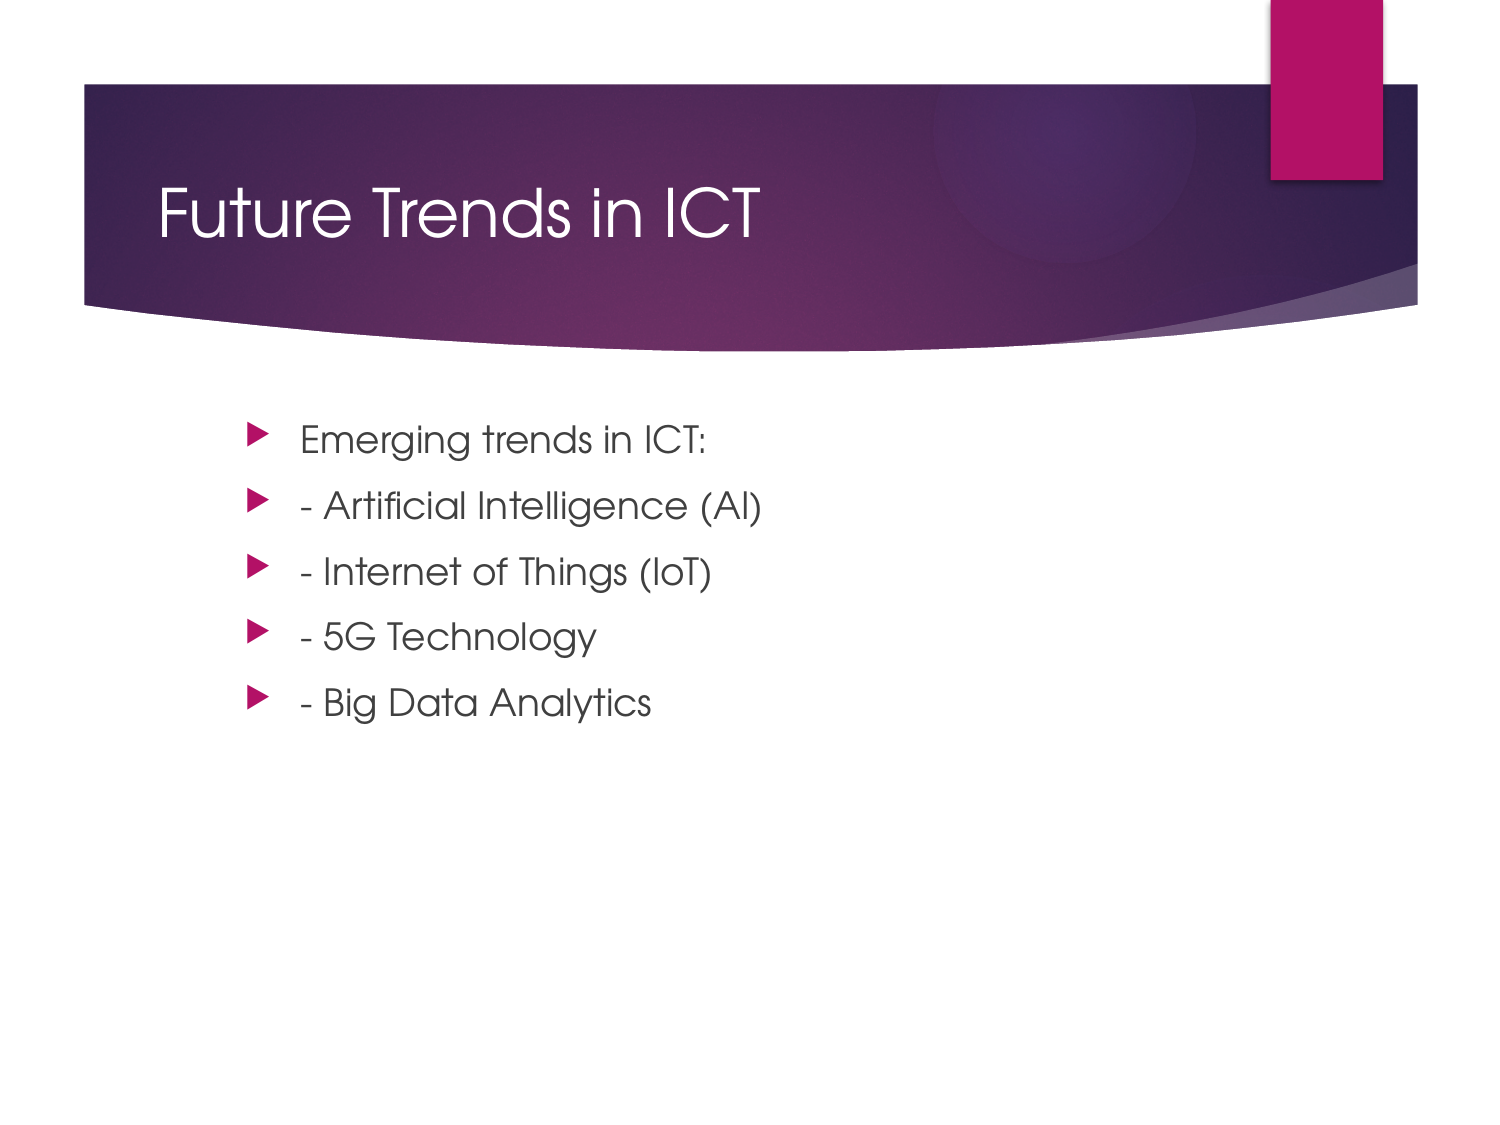

# Future Trends in ICT
Emerging trends in ICT:
- Artificial Intelligence (AI)
- Internet of Things (IoT)
- 5G Technology
- Big Data Analytics